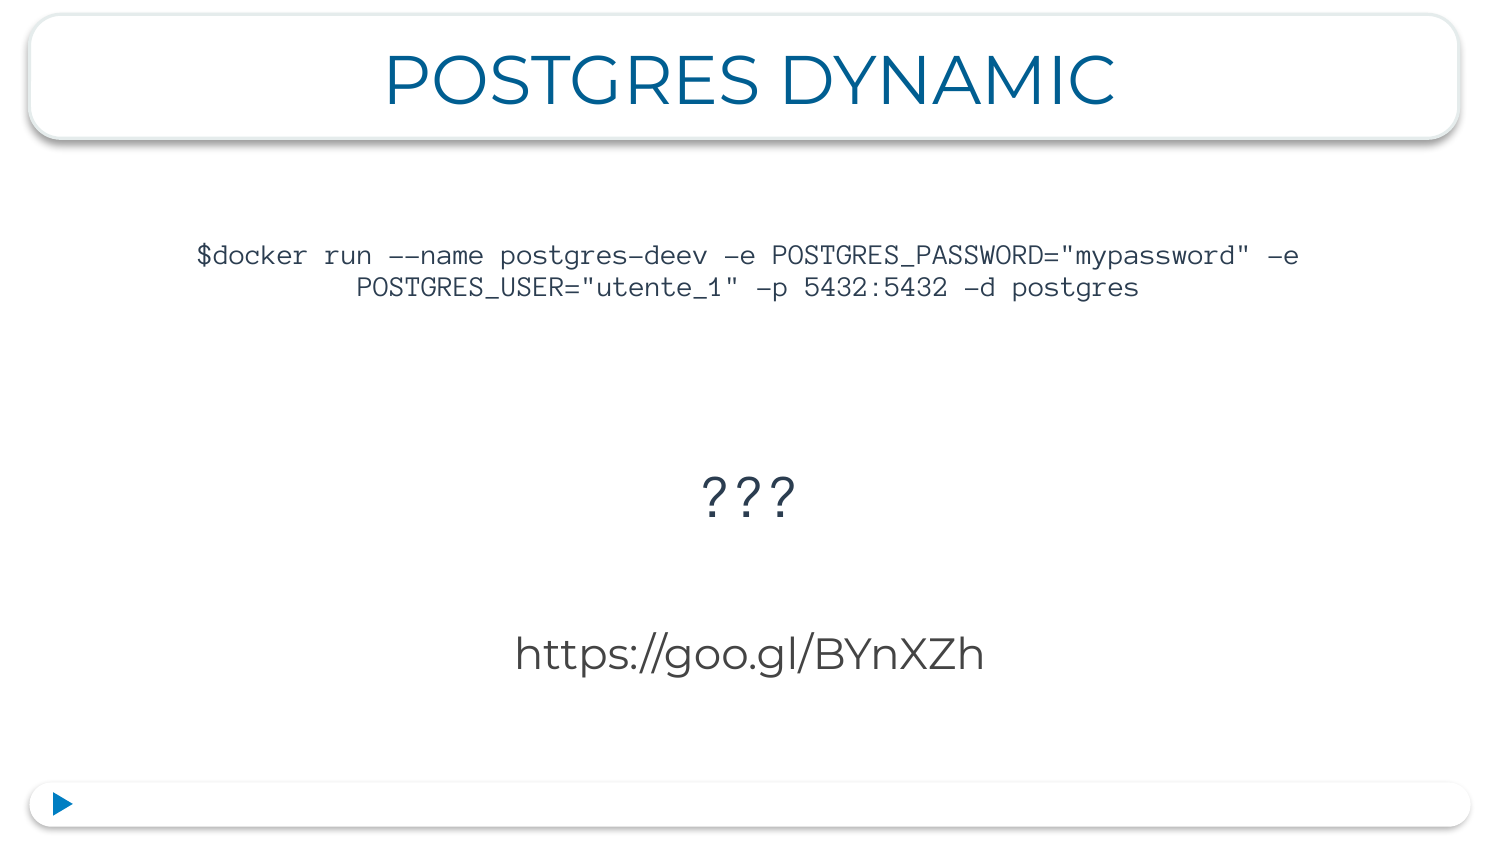

# POSTGRES DYNAMIC
$docker run --name postgres-deev -e POSTGRES_PASSWORD="mypassword" -e POSTGRES_USER="utente_1" -p 5432:5432 -d postgres

???

https://goo.gl/BYnXZh